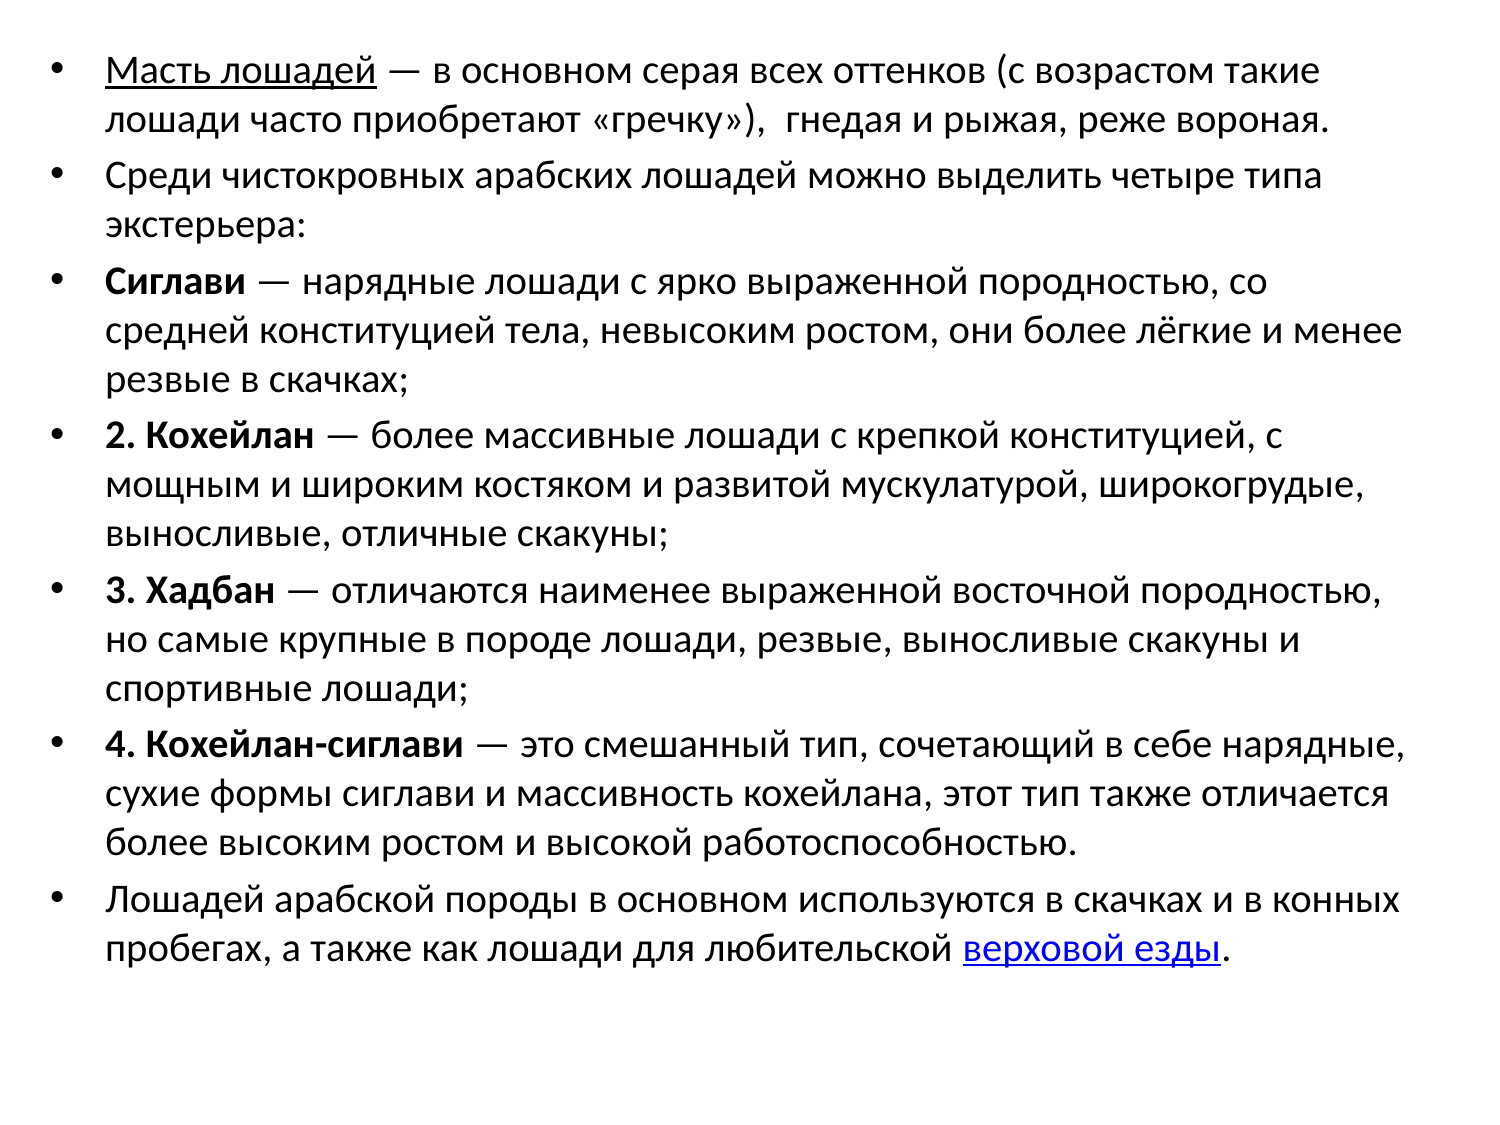

Масть лошадей — в основном серая всех оттенков (с возрастом такие лошади часто приобретают «гречку»),  гнедая и рыжая, реже вороная.
Среди чистокровных арабских лошадей можно выделить четыре типа экстерьера:
Сиглави — нарядные лошади с ярко выраженной породностью, со средней конституцией тела, невысоким ростом, они более лёгкие и менее резвые в скачках;
2. Кохейлан — более массивные лошади с крепкой конституцией, с мощным и широким костяком и развитой мускулатурой, широкогрудые, выносливые, отличные скакуны;
3. Хадбан — отличаются наименее выраженной восточной породностью, но самые крупные в породе лошади, резвые, выносливые скакуны и спортивные лошади;
4. Кохейлан-сиглави — это смешанный тип, сочетающий в себе нарядные, сухие формы сиглави и массивность кохейлана, этот тип также отличается более высоким ростом и высокой работоспособностью.
Лошадей арабской породы в основном используются в скачках и в конных пробегах, а также как лошади для любительской верховой езды.